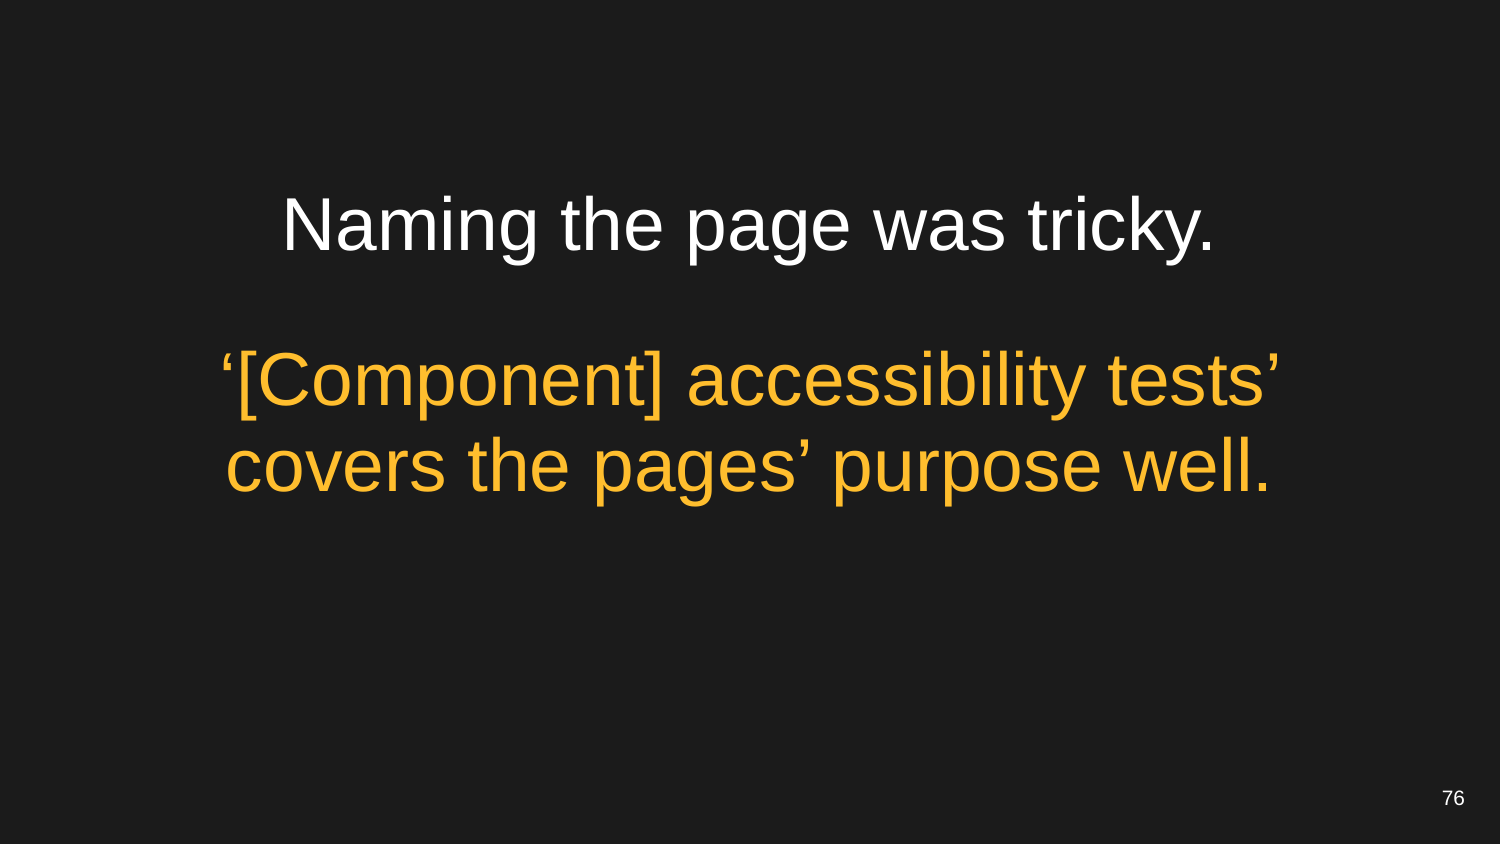

# Naming the page was tricky.
‘[Component] accessibility tests’ covers the pages’ purpose well.
76